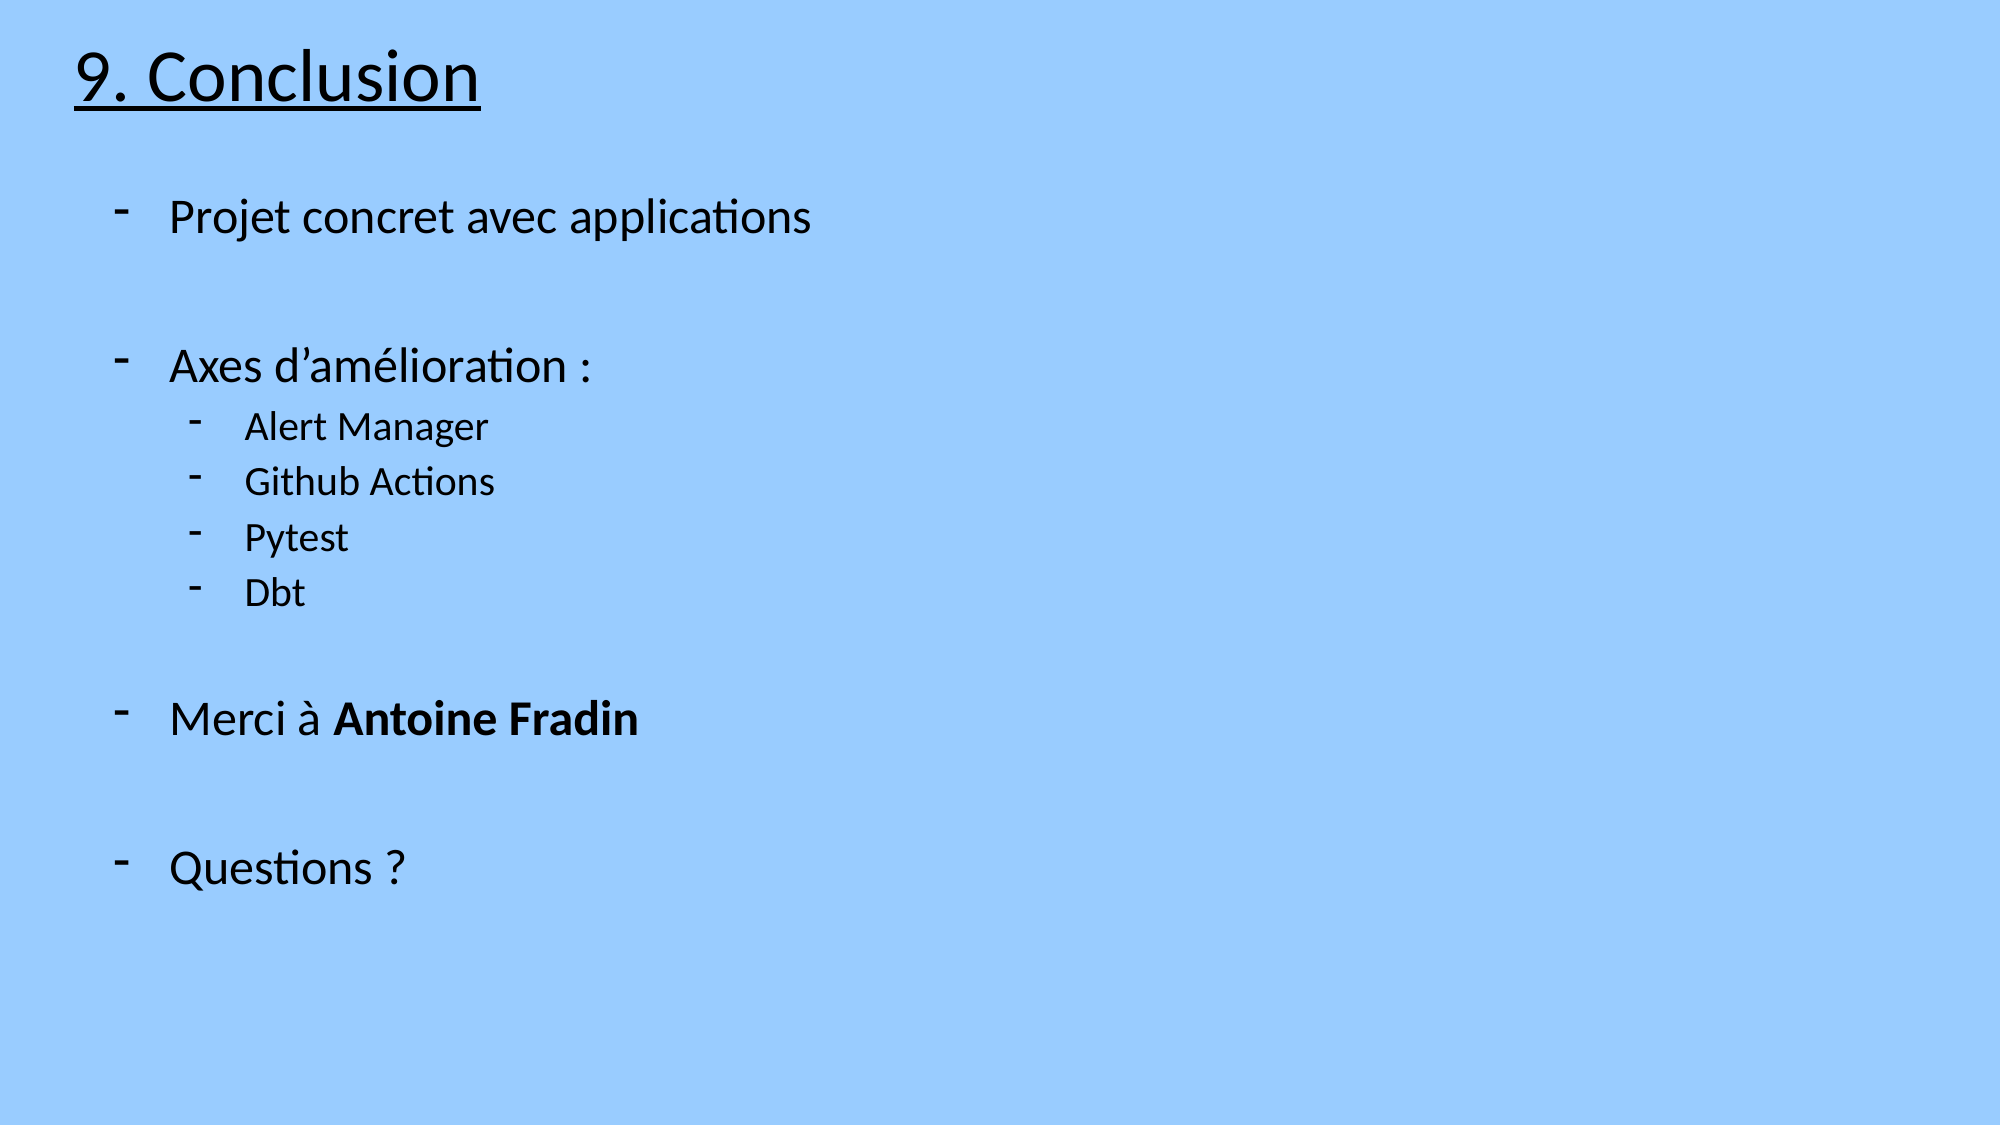

9. Conclusion
Projet concret avec applications

Axes d’amélioration :
Alert Manager
Github Actions
Pytest
Dbt

Merci à Antoine Fradin

Questions ?